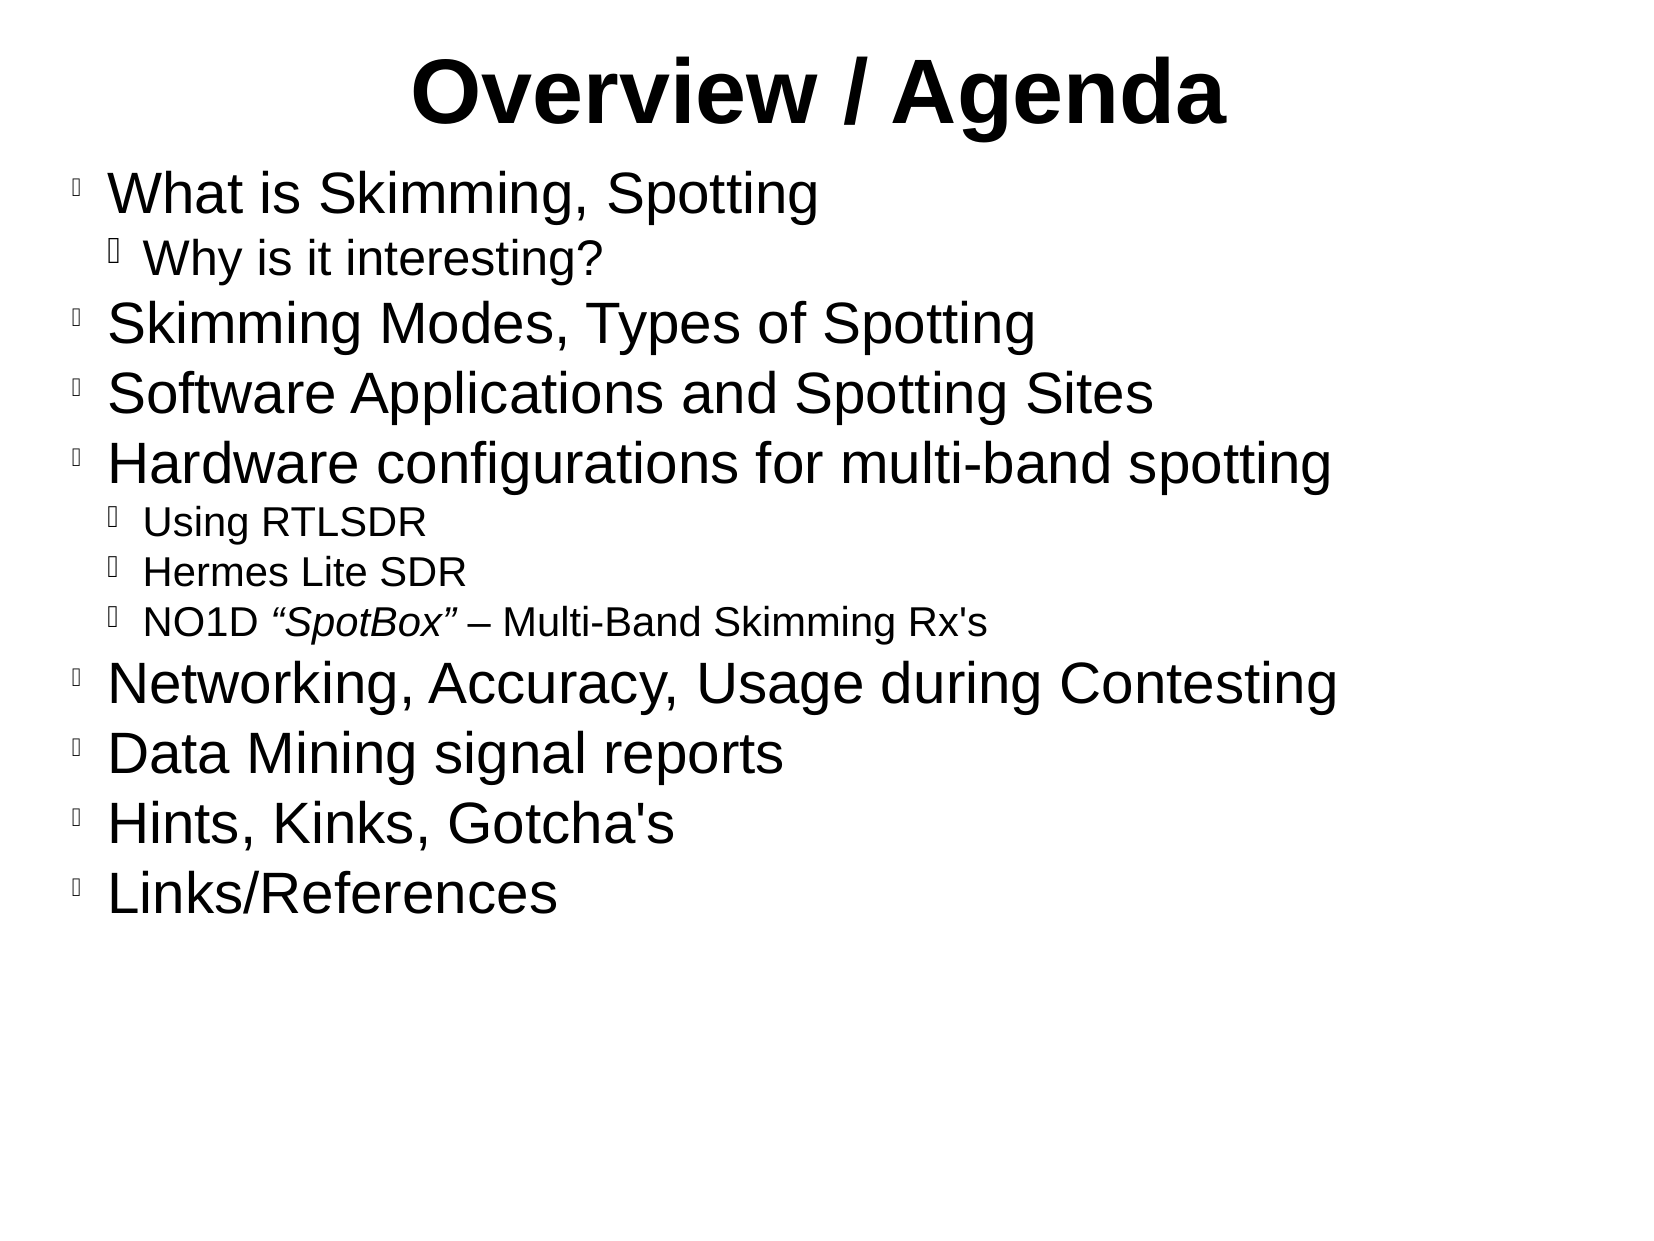

Overview / Agenda
What is Skimming, Spotting
Why is it interesting?
Skimming Modes, Types of Spotting
Software Applications and Spotting Sites
Hardware configurations for multi-band spotting
Using RTLSDR
Hermes Lite SDR
NO1D “SpotBox” – Multi-Band Skimming Rx's
Networking, Accuracy, Usage during Contesting
Data Mining signal reports
Hints, Kinks, Gotcha's
Links/References